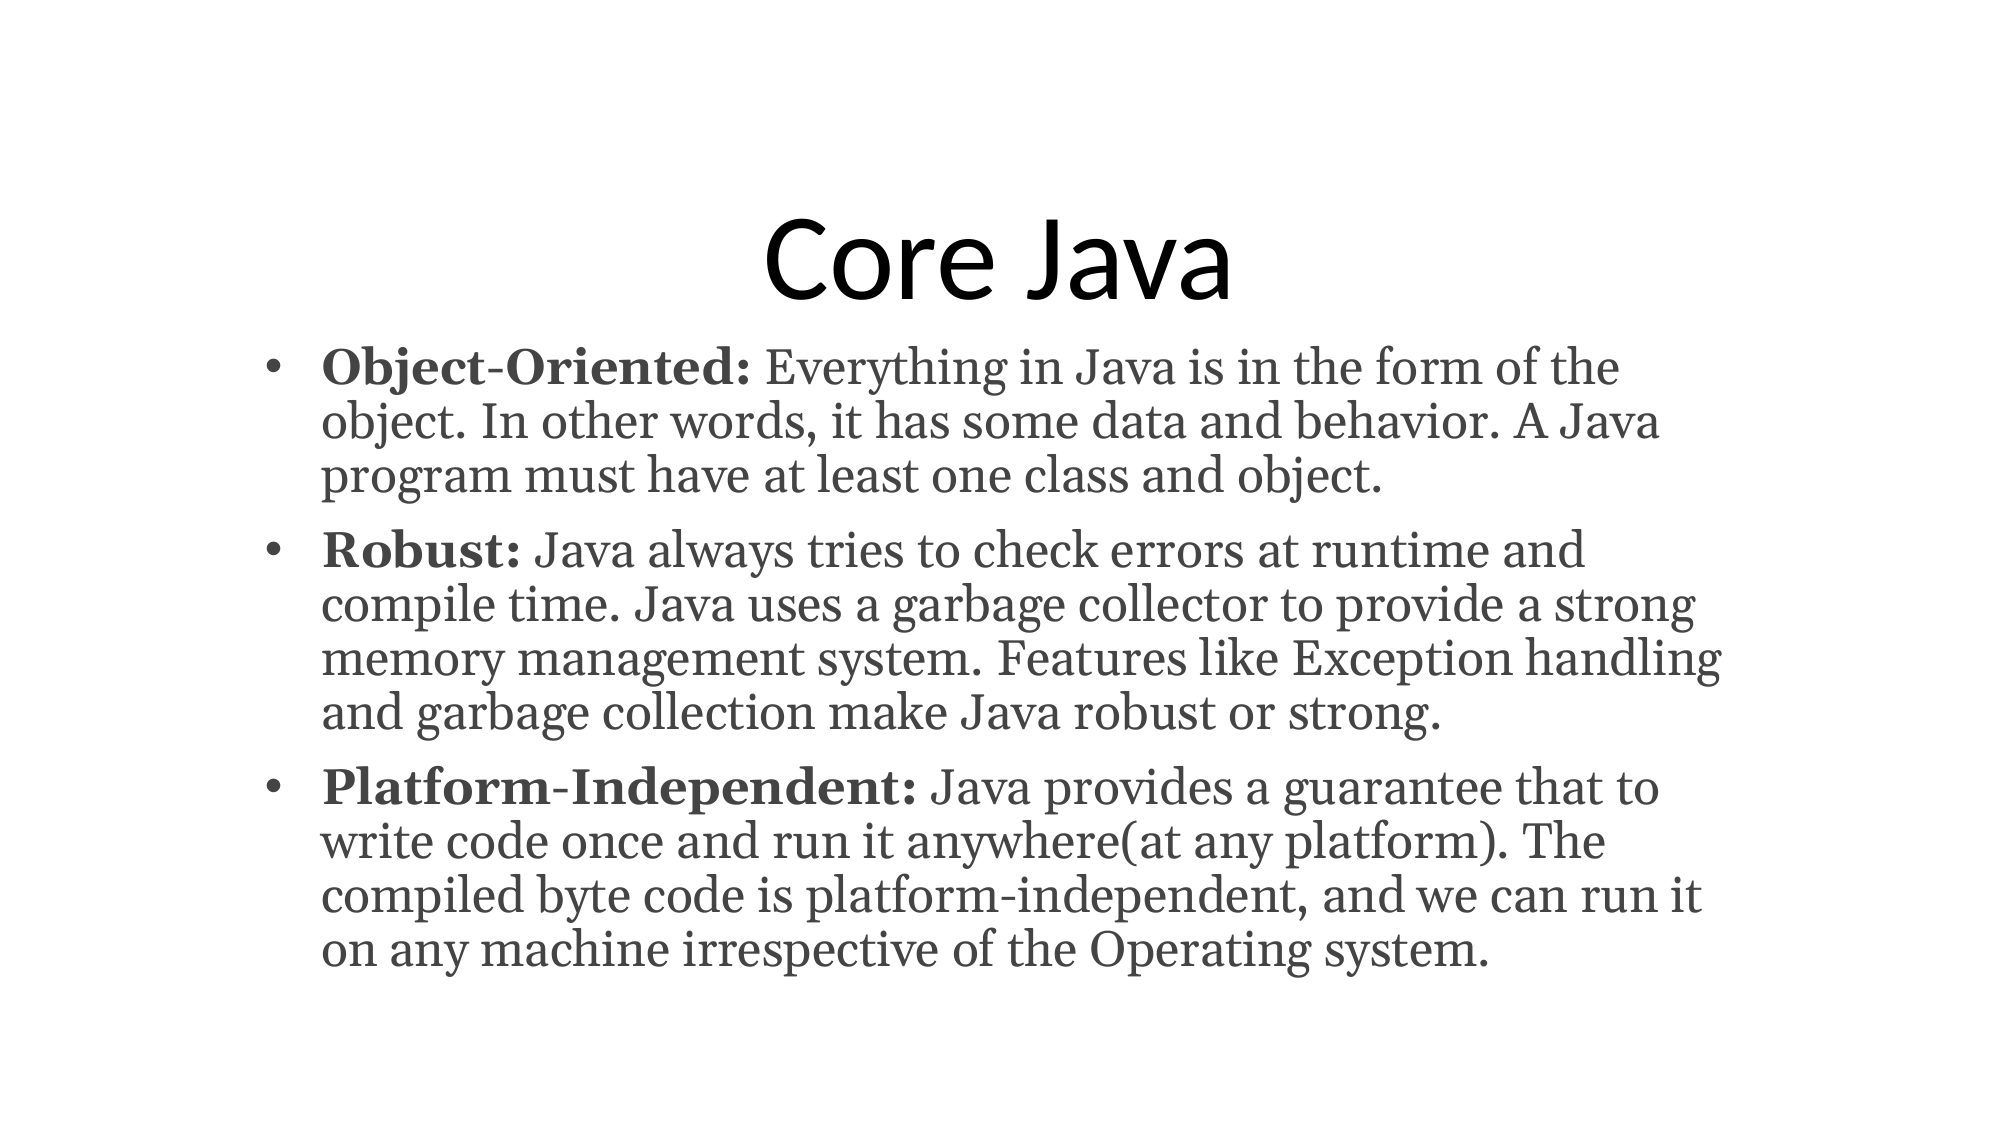

# Core Java
Object-Oriented: Everything in Java is in the form of the object. In other words, it has some data and behavior. A Java program must have at least one class and object.
Robust: Java always tries to check errors at runtime and compile time. Java uses a garbage collector to provide a strong memory management system. Features like Exception handling and garbage collection make Java robust or strong.
Platform-Independent: Java provides a guarantee that to write code once and run it anywhere(at any platform). The compiled byte code is platform-independent, and we can run it on any machine irrespective of the Operating system.